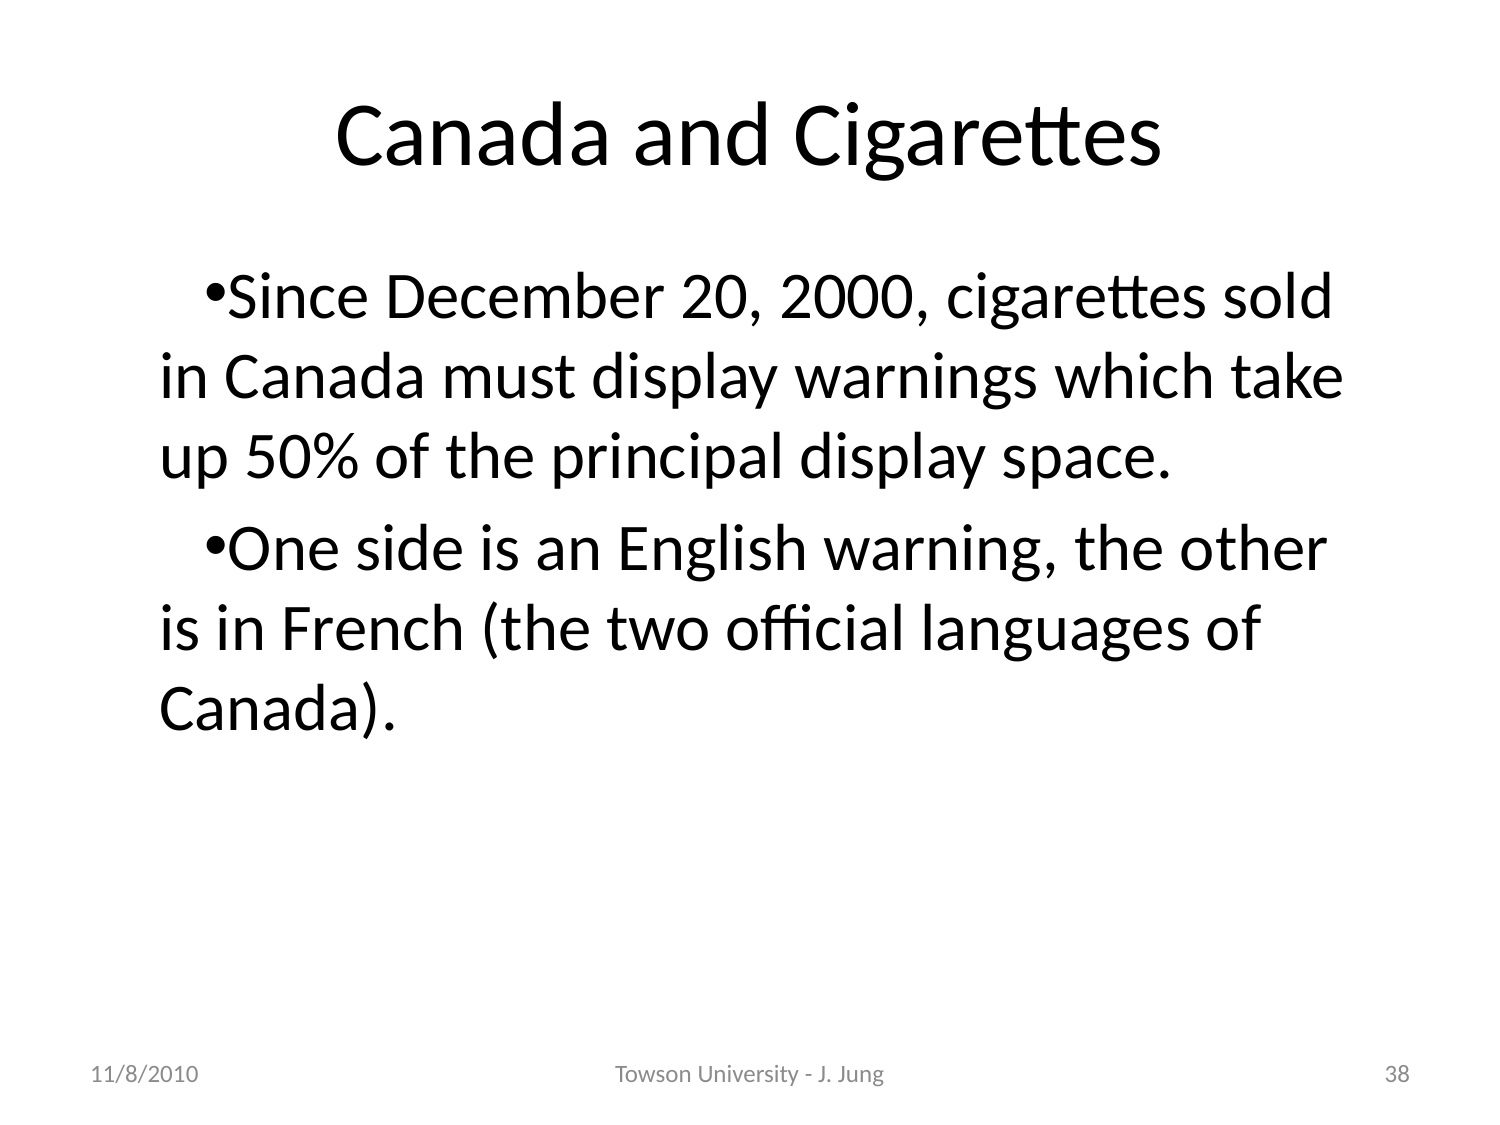

# Canada and Cigarettes
Since December 20, 2000, cigarettes sold in Canada must display warnings which take up 50% of the principal display space.
One side is an English warning, the other is in French (the two official languages of Canada).
11/8/2010
Towson University - J. Jung
38